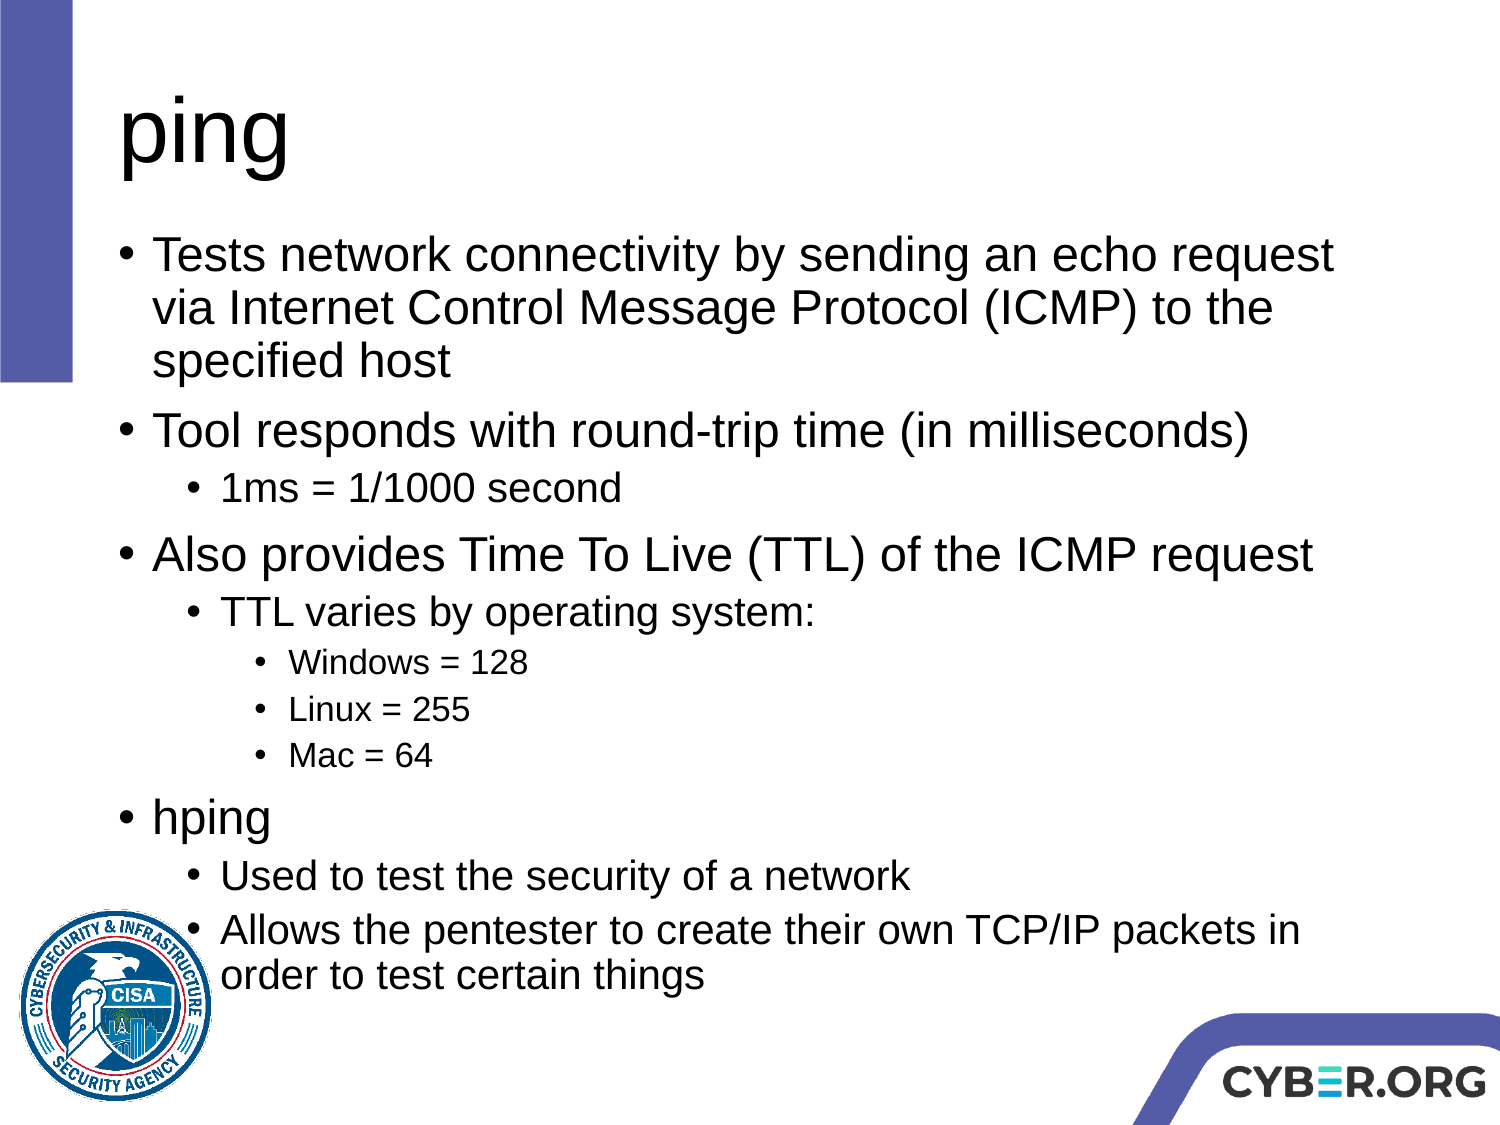

# ping
Tests network connectivity by sending an echo request  via Internet Control Message Protocol (ICMP) to the specified host
Tool responds with round-trip time (in milliseconds)
1ms = 1/1000 second
Also provides Time To Live (TTL) of the ICMP request
TTL varies by operating system:
Windows = 128
Linux = 255
Mac = 64
hping
Used to test the security of a network
Allows the pentester to create their own TCP/IP packets in order to test certain things